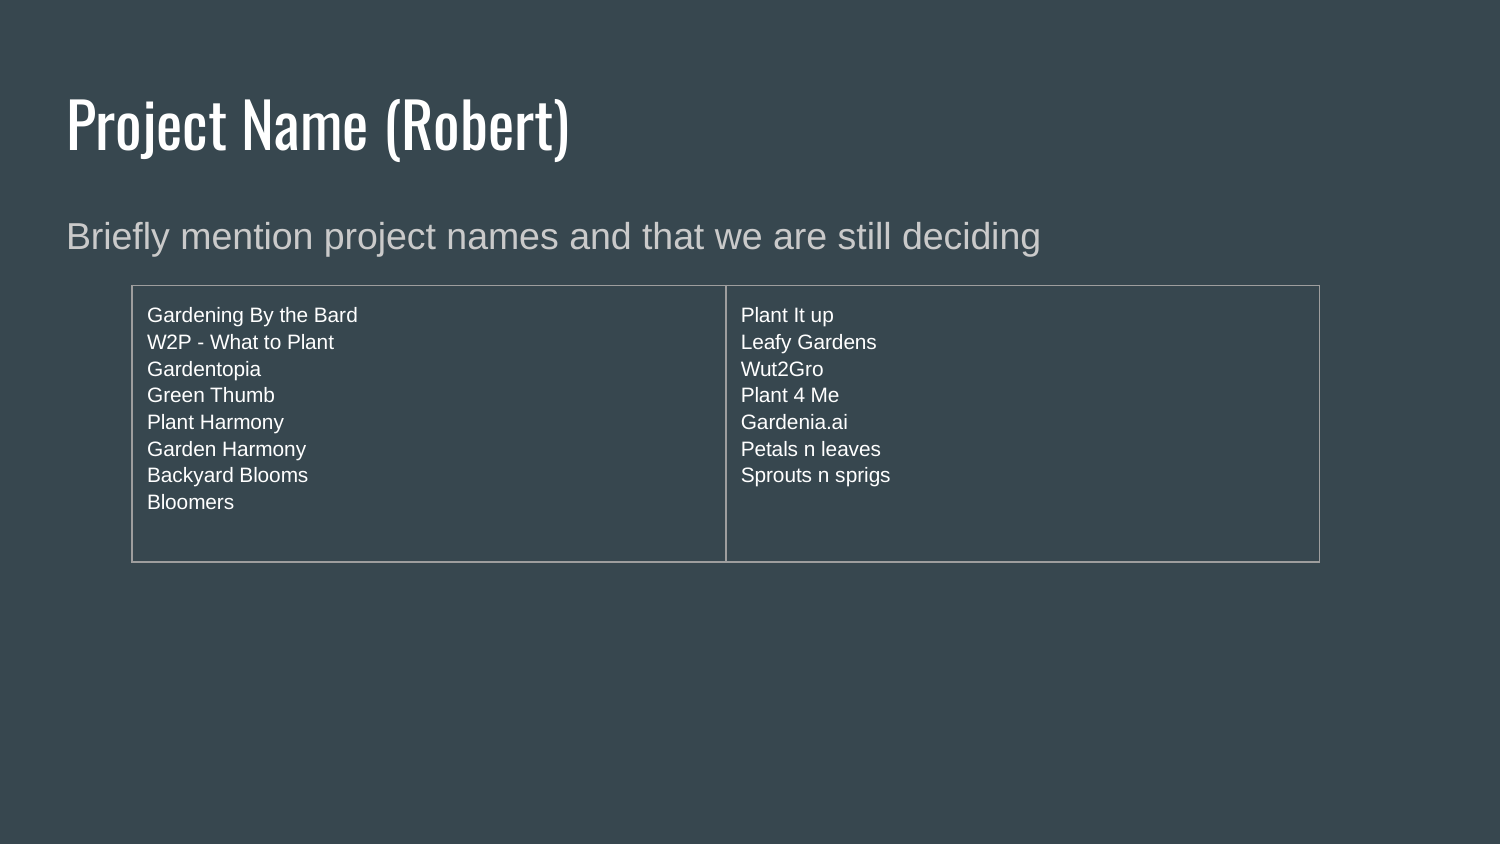

# Project Name (Robert)
Briefly mention project names and that we are still deciding

| Gardening By the Bard W2P - What to Plant Gardentopia Green Thumb Plant Harmony Garden Harmony Backyard Blooms Bloomers | Plant It up Leafy Gardens Wut2Gro Plant 4 Me Gardenia.ai Petals n leaves Sprouts n sprigs |
| --- | --- |